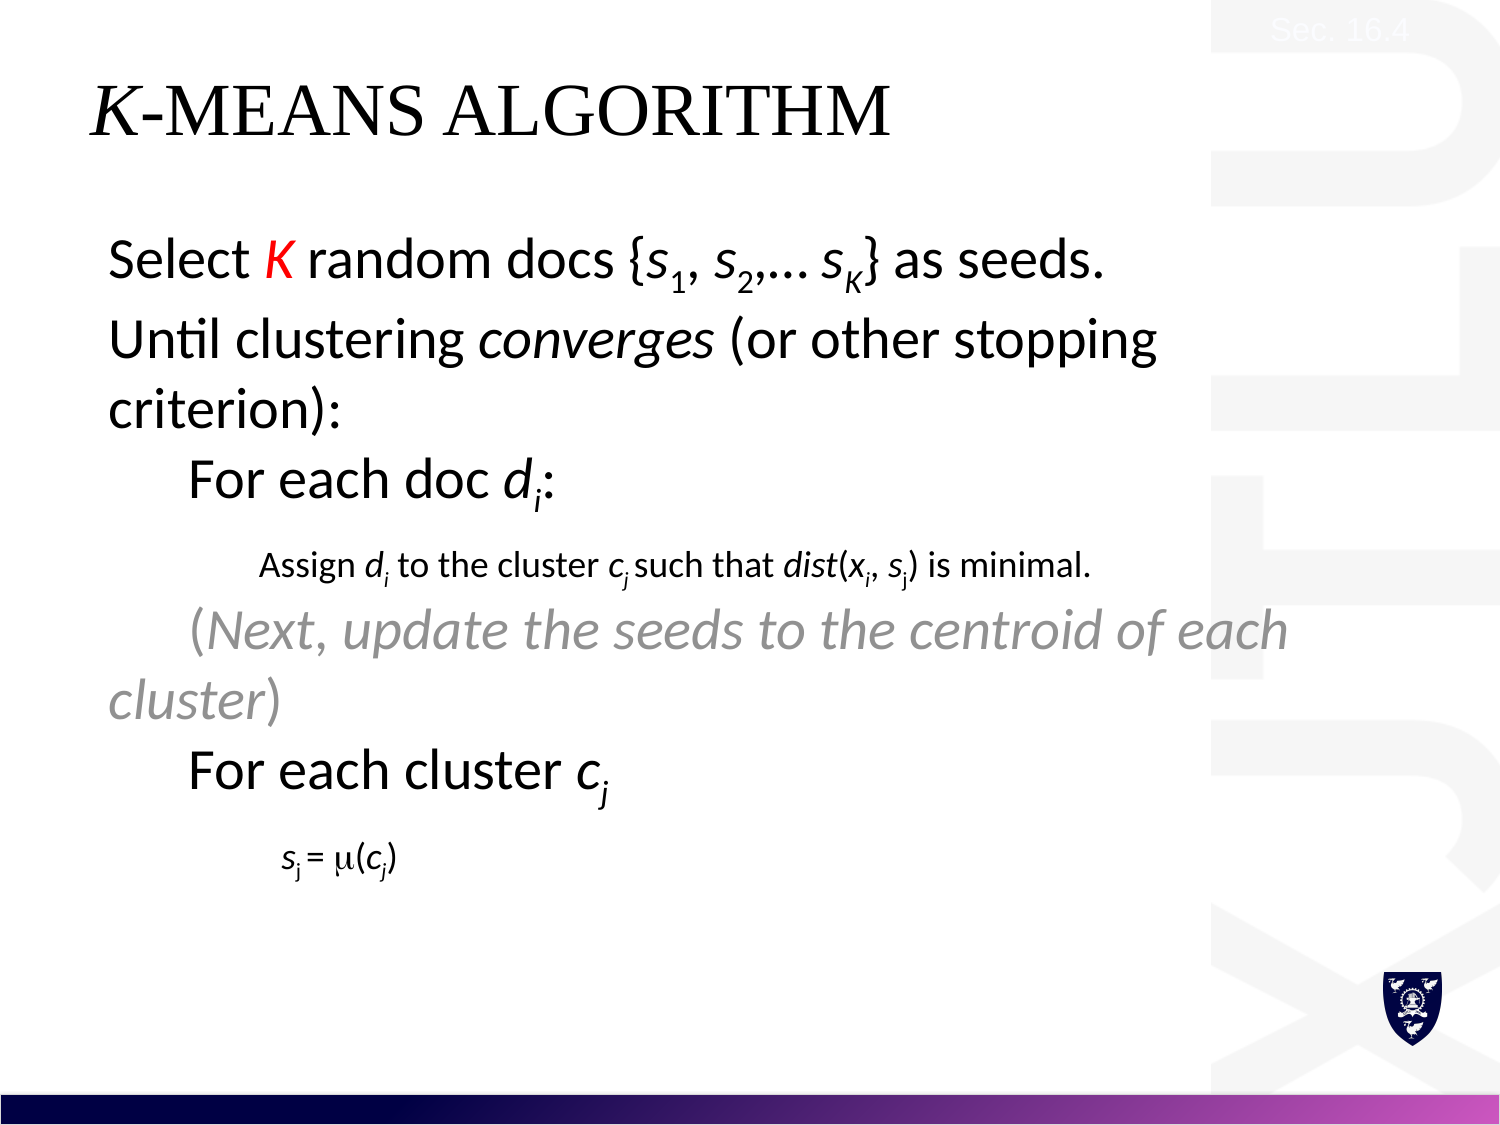

Sec. 16.4
# K-Means Algorithm
Select K random docs {s1, s2,… sK} as seeds.
Until clustering converges (or other stopping criterion):
      For each doc di:
      	Assign di to the cluster cj such that dist(xi, sj) is minimal.
      (Next, update the seeds to the centroid of each cluster)
      For each cluster cj
             sj = μ(cj)